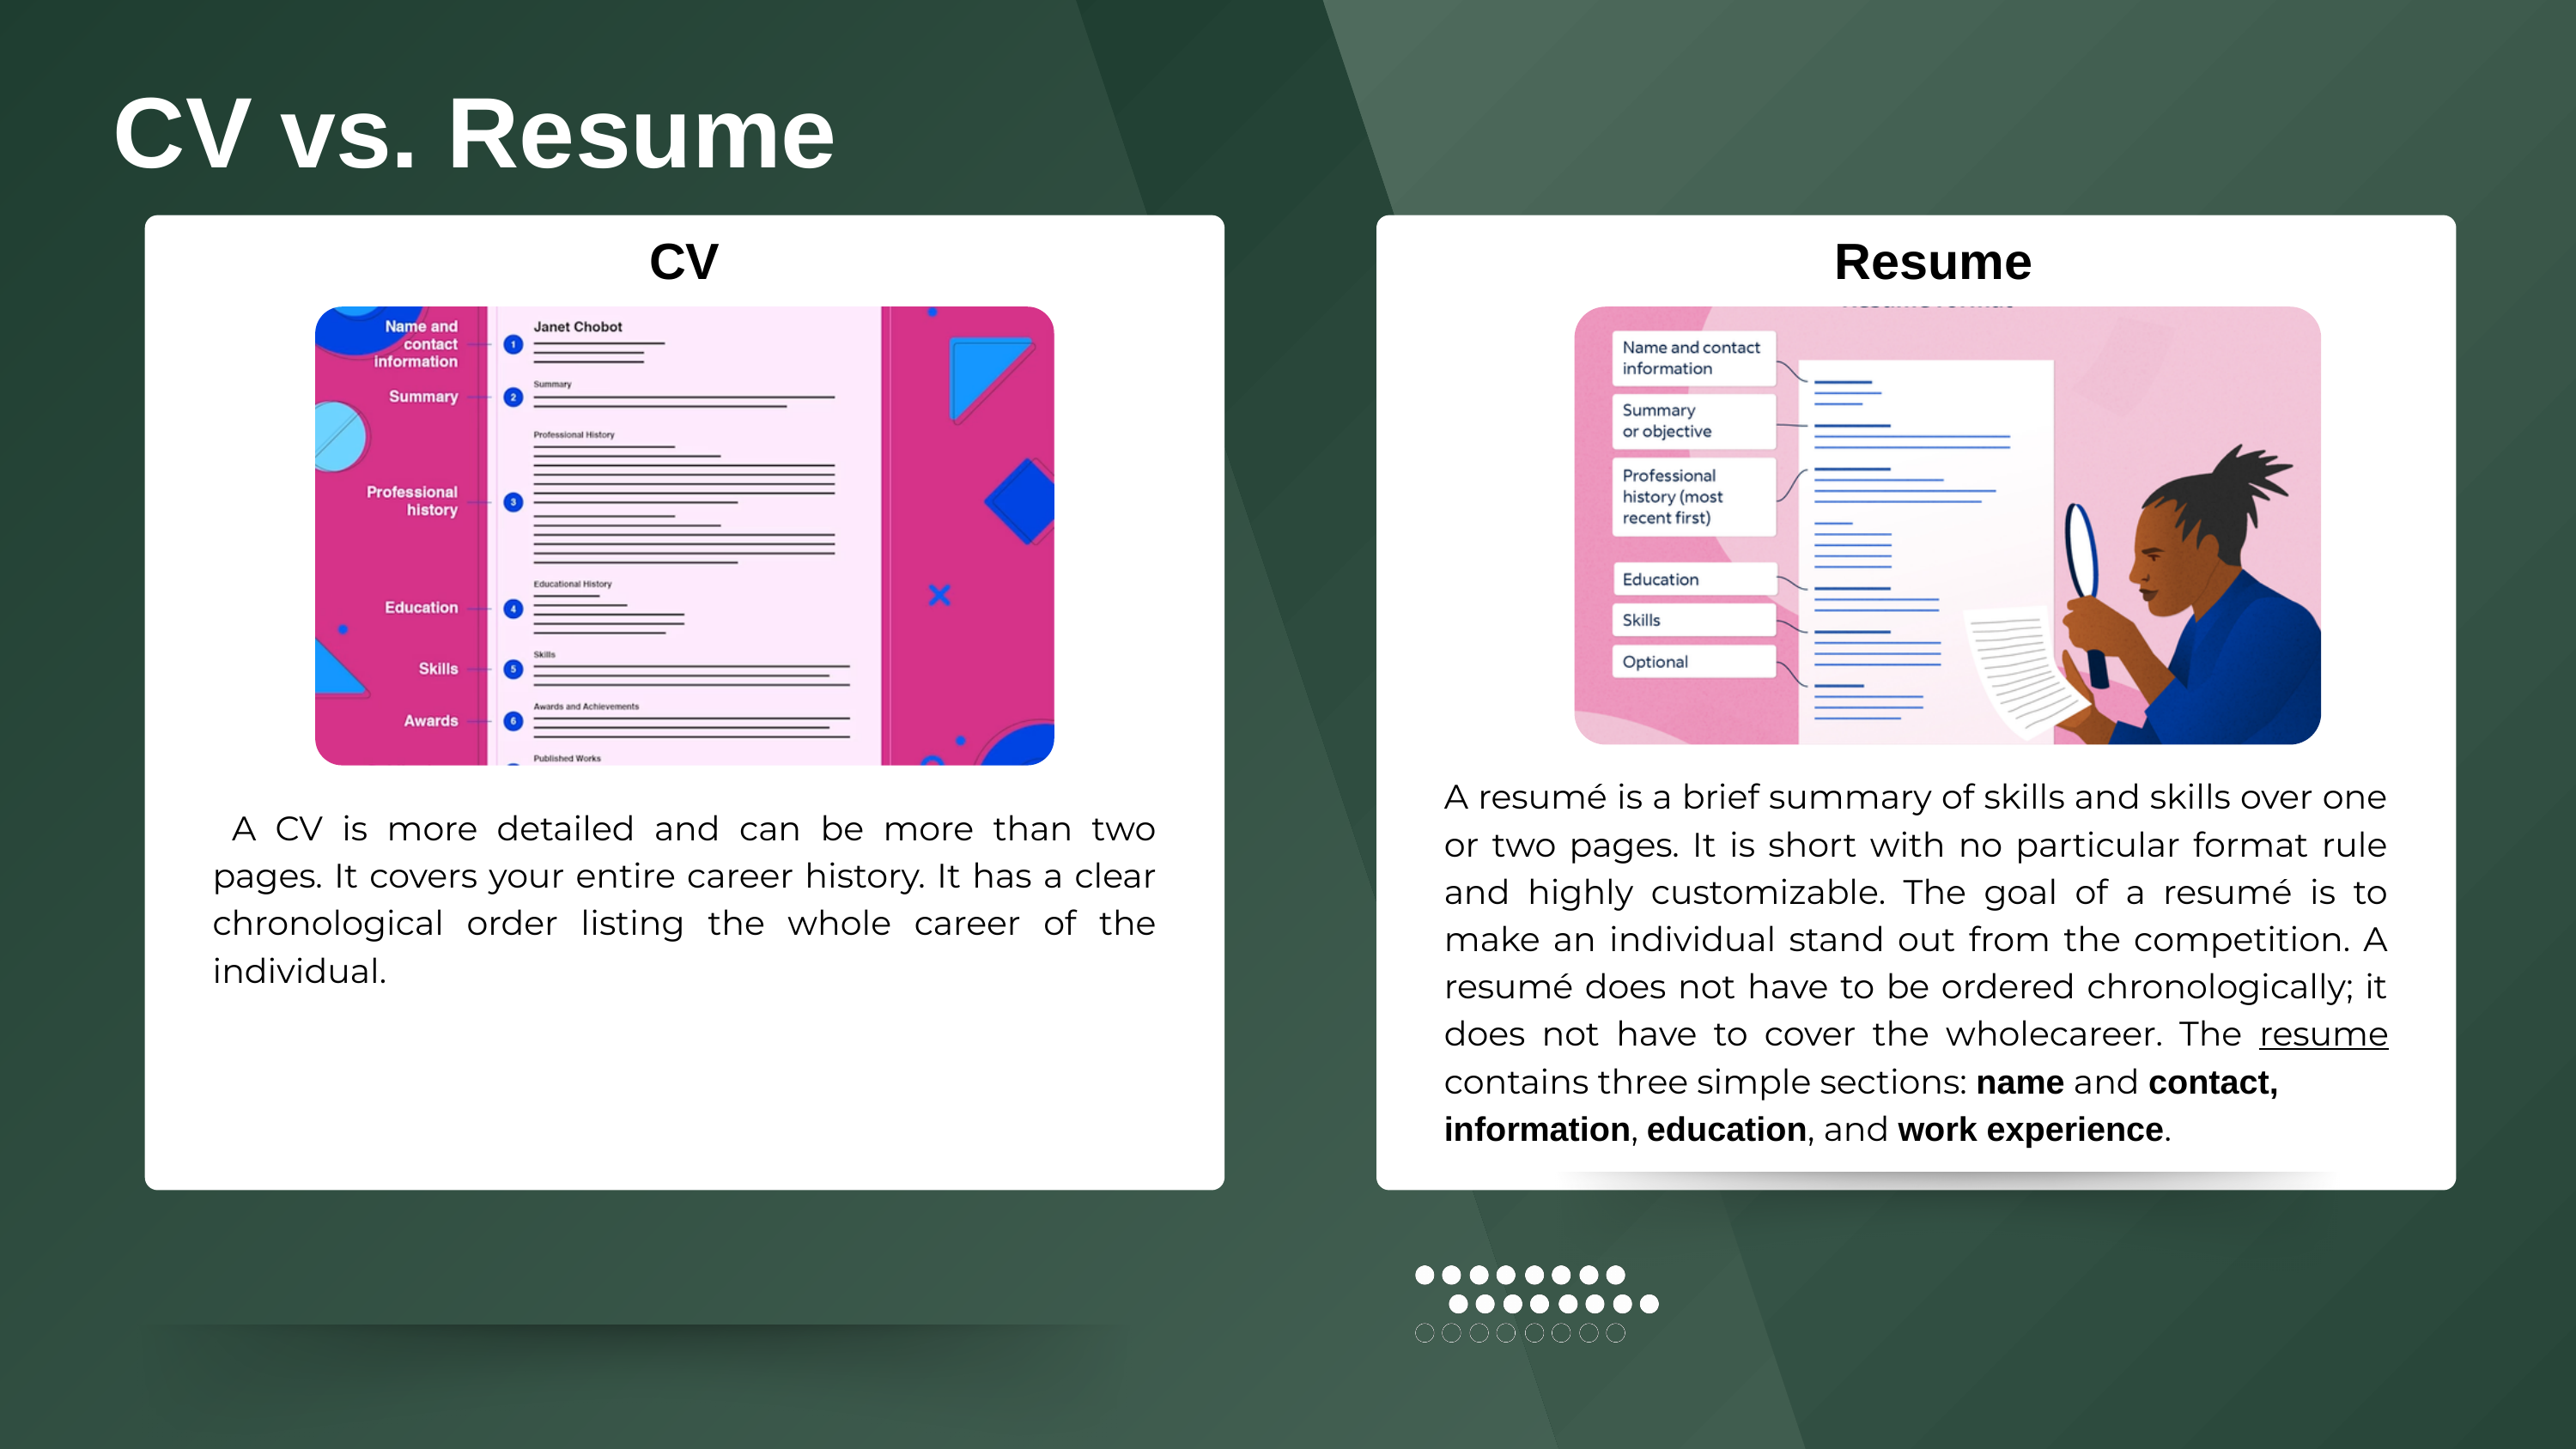

CV vs. Resume

CV
Resume

A resumé is a brief summary of skills and skills over one or two pages. It is short with no particular format rule and highly customizable. The goal of a resumé is to make an individual stand out from the competition. A resumé does not have to be ordered chronologically; it does not have to cover the wholecareer. The resume contains three simple sections: name and contact,
information, education, and work experience.
 A CV is more detailed and can be more than two pages. It covers your entire career history. It has a clear chronological order listing the whole career of the individual.